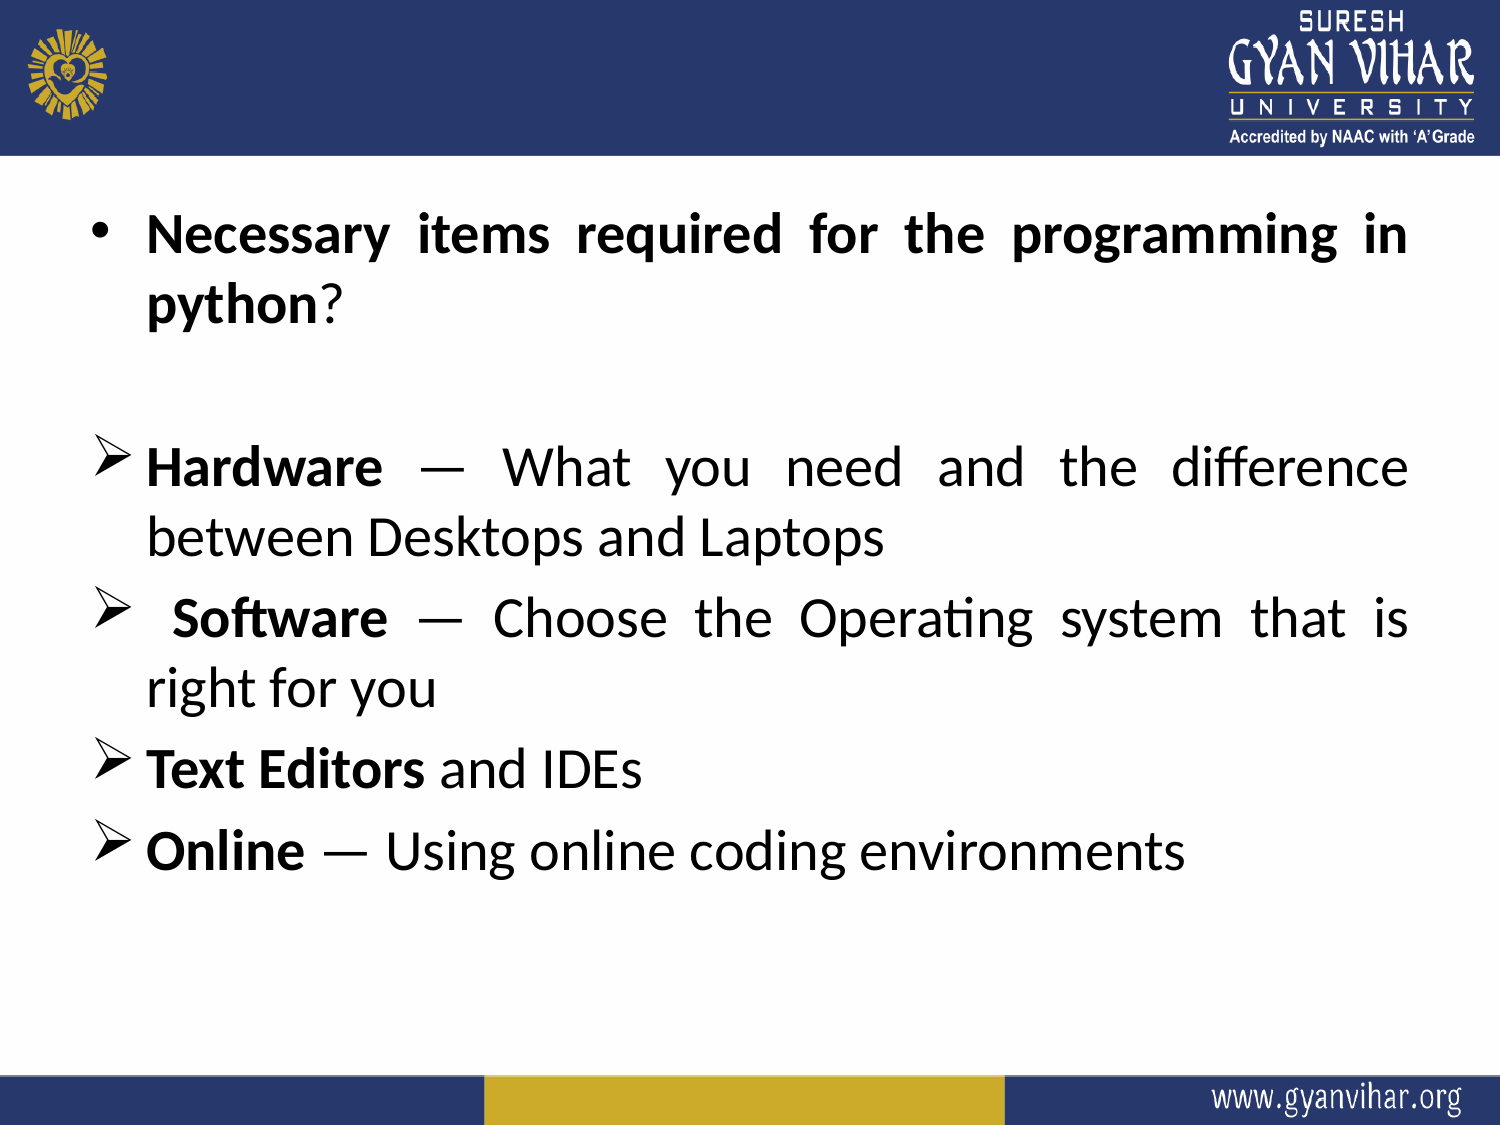

Necessary items required for the programming in python?

Hardware — What you need and the difference between Desktops and Laptops
 Software — Choose the Operating system that is right for you
Text Editors and IDEs
Online — Using online coding environments